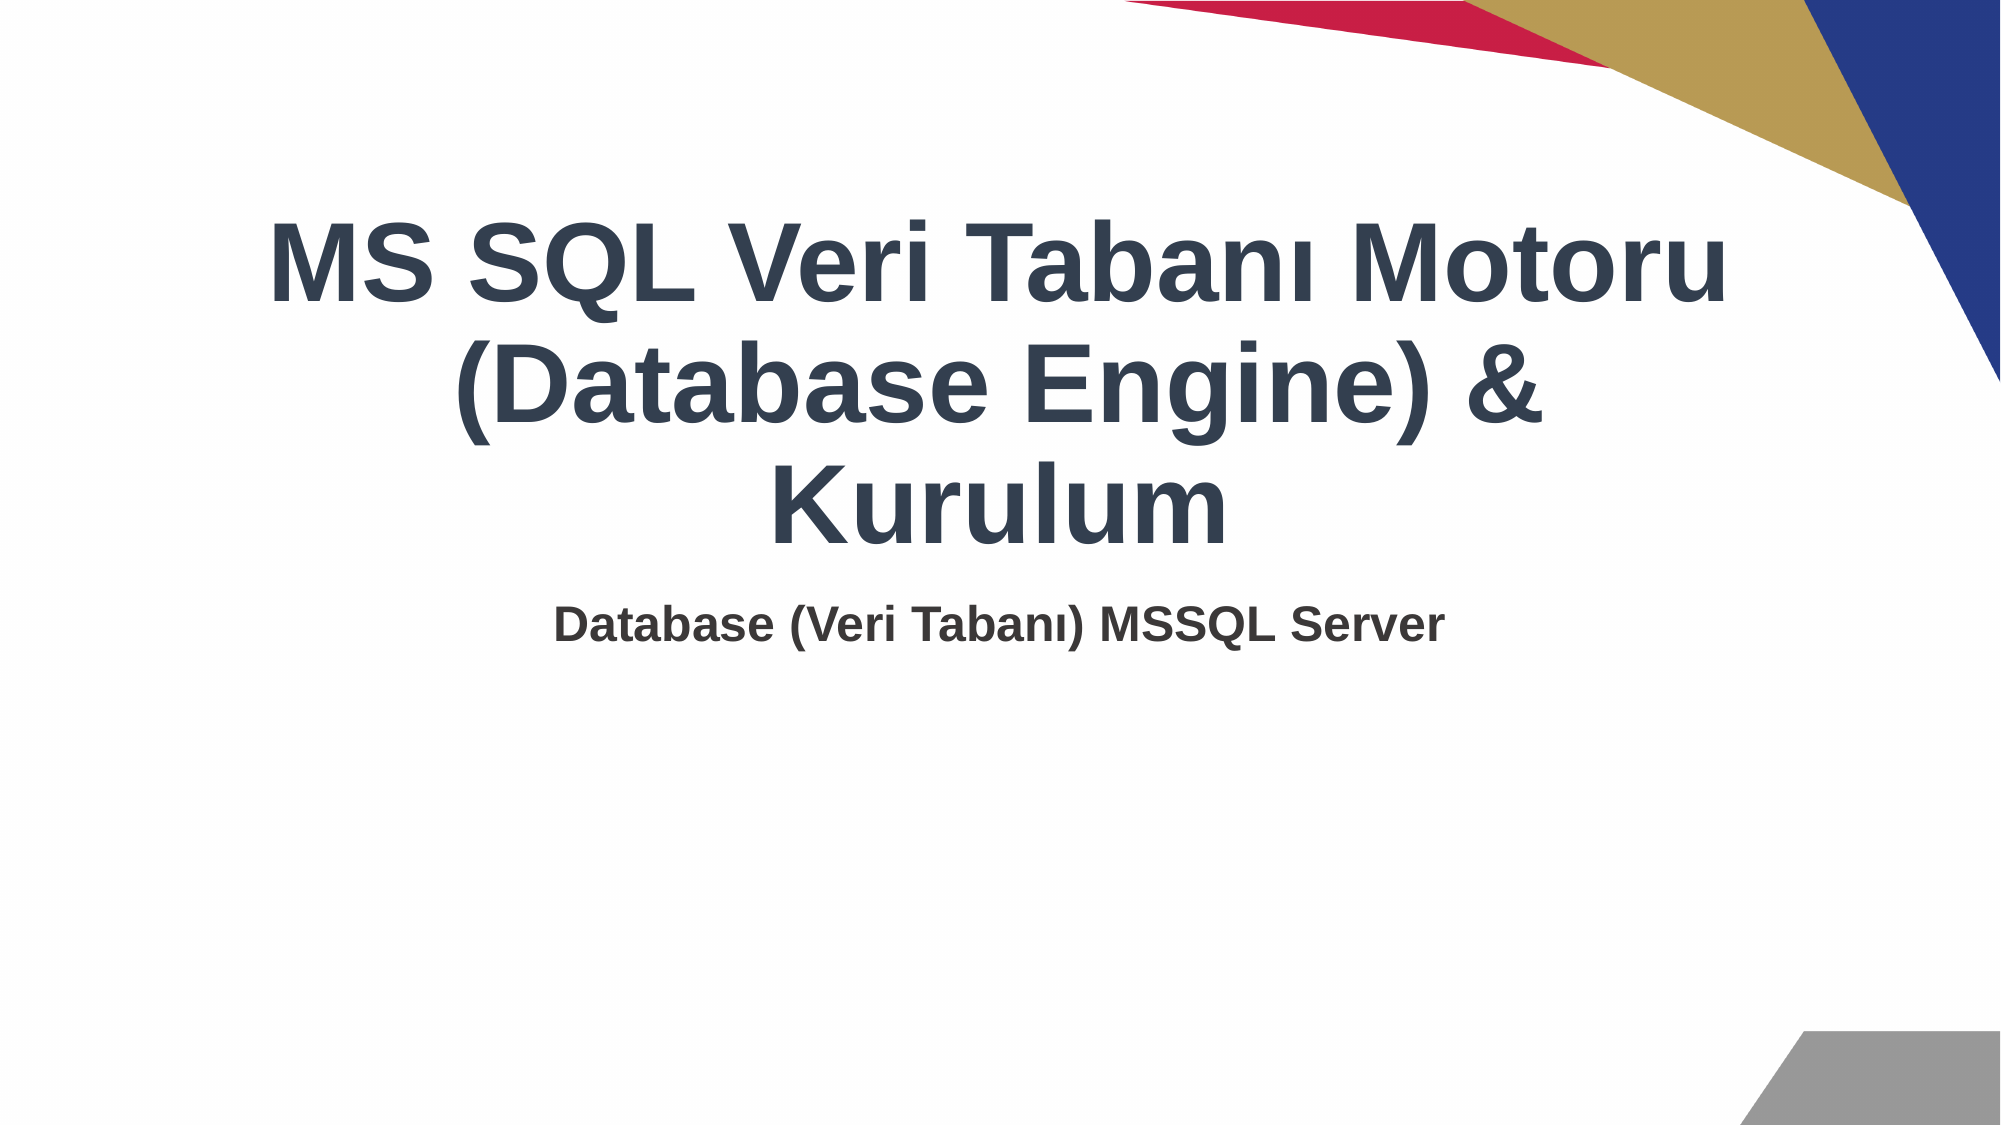

# MS SQL Veri Tabanı Motoru (Database Engine) & Kurulum
Database (Veri Tabanı) MSSQL Server